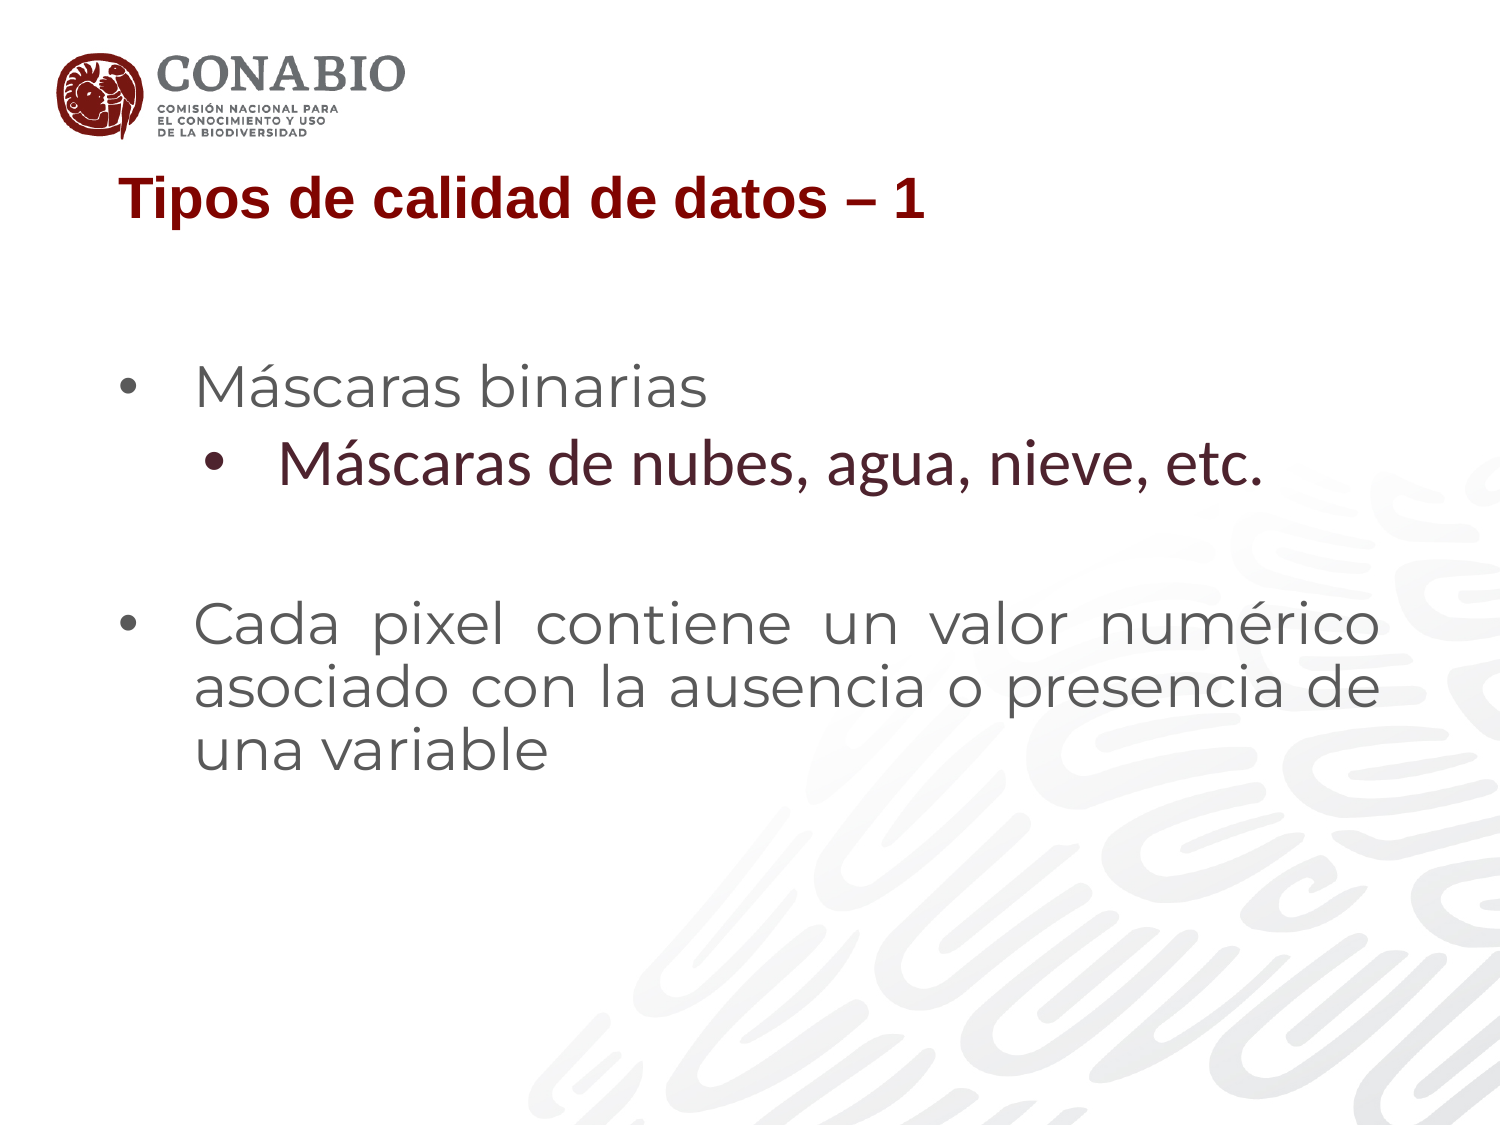

Tipos de calidad de datos – 1
#
Máscaras binarias
Máscaras de nubes, agua, nieve, etc.

Cada pixel contiene un valor numérico asociado con la ausencia o presencia de una variable